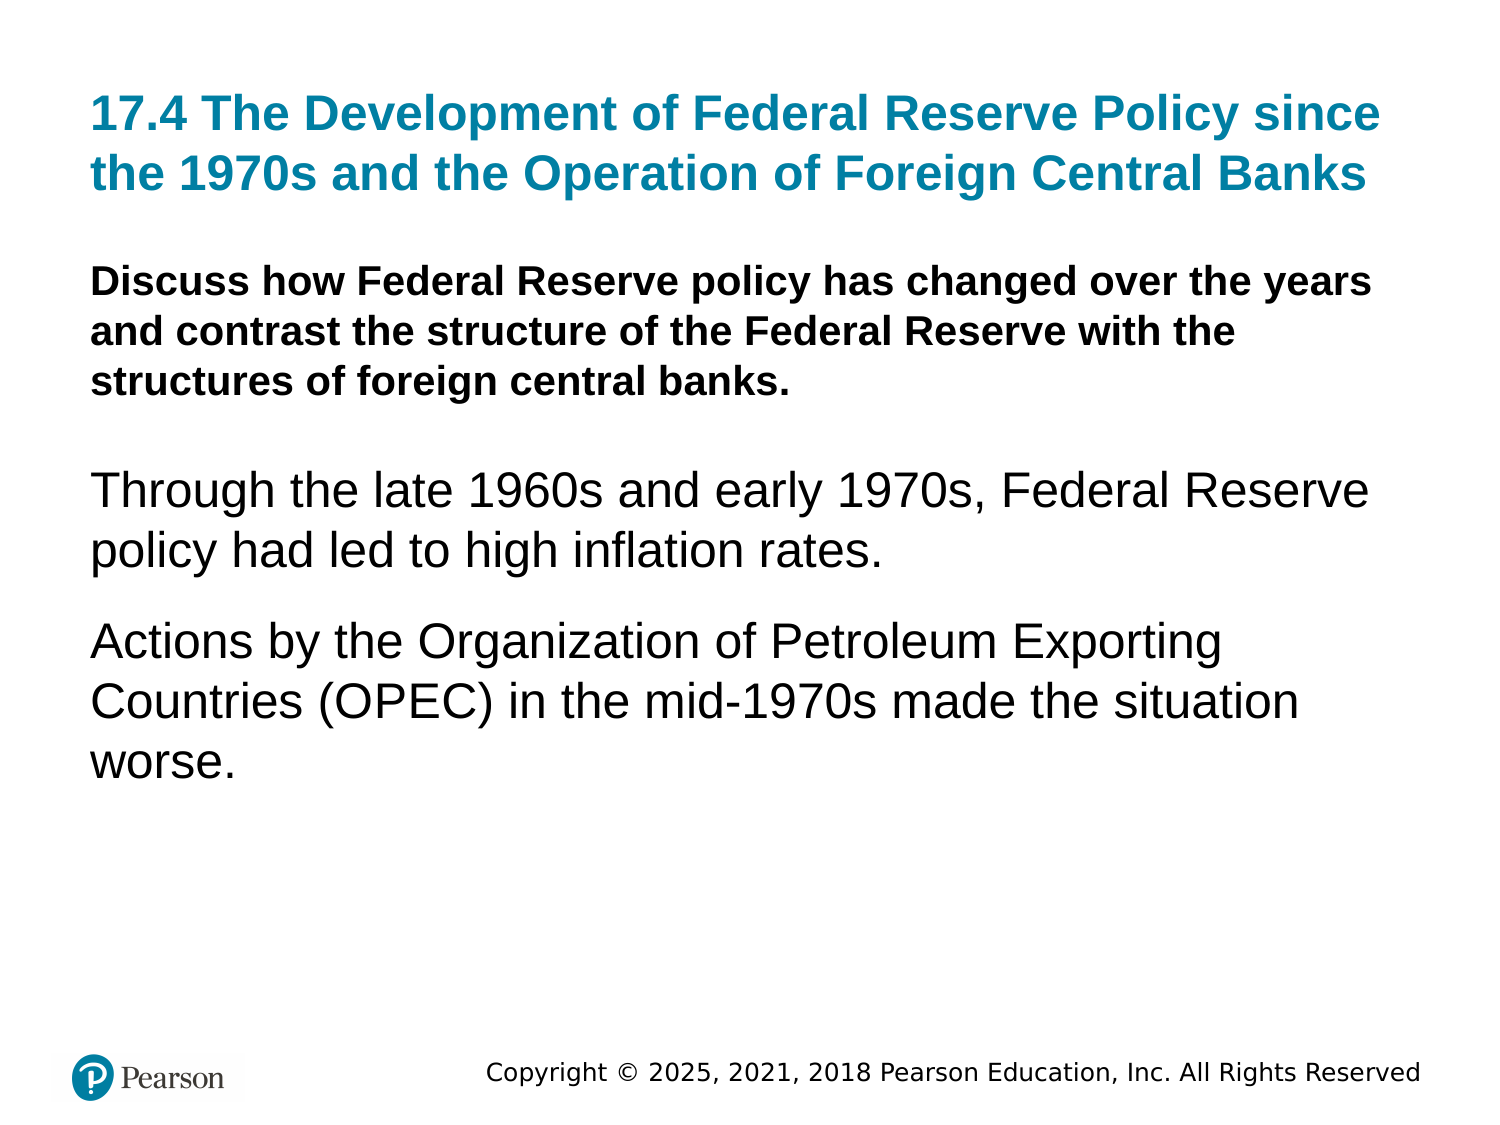

# 17.4 The Development of Federal Reserve Policy since the 1970s and the Operation of Foreign Central Banks
Discuss how Federal Reserve policy has changed over the years and contrast the structure of the Federal Reserve with the  structures of foreign central banks.
Through the late 1960s and early 1970s, Federal Reserve policy had led to high inflation rates.
Actions by the Organization of Petroleum Exporting Countries (O P E C) in the mid-1970s made the situation worse.